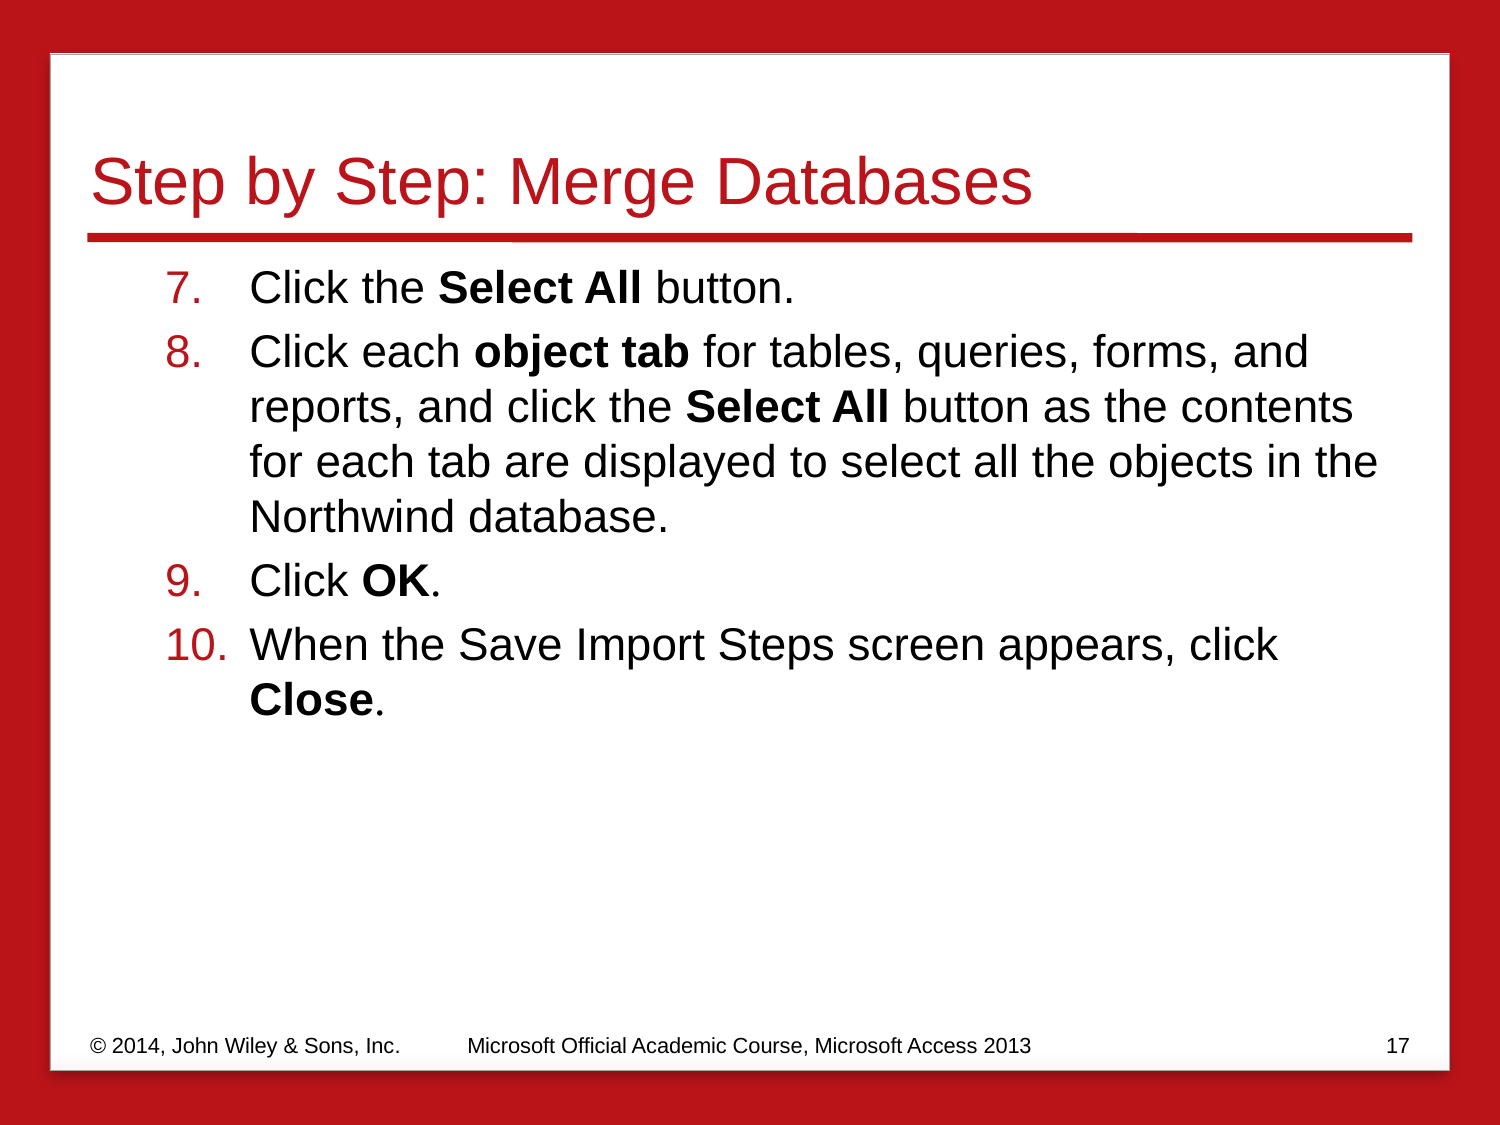

# Step by Step: Merge Databases
Click the Select All button.
Click each object tab for tables, queries, forms, and reports, and click the Select All button as the contents for each tab are displayed to select all the objects in the Northwind database.
Click OK.
When the Save Import Steps screen appears, click Close.
© 2014, John Wiley & Sons, Inc.
Microsoft Official Academic Course, Microsoft Access 2013
17